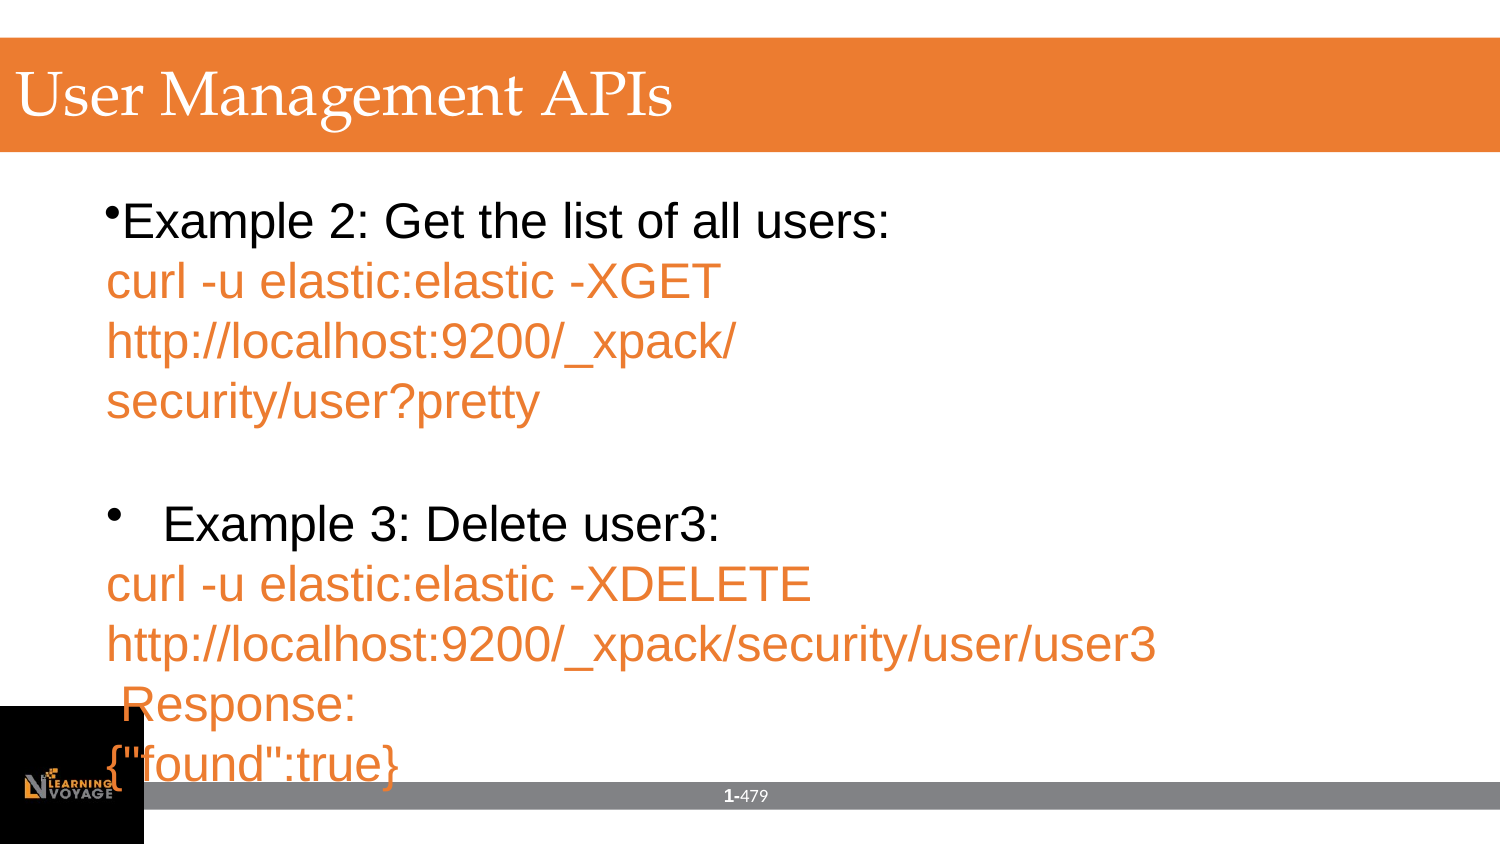

# User Management APIs
Example 2: Get the list of all users:  curl -u elastic:elastic -XGET
http://localhost:9200/_xpack/security/user?pretty

Example 3: Delete user3:
curl -u elastic:elastic -XDELETE  http://localhost:9200/_xpack/security/user/user3  Response:
{"found":true}
1-479